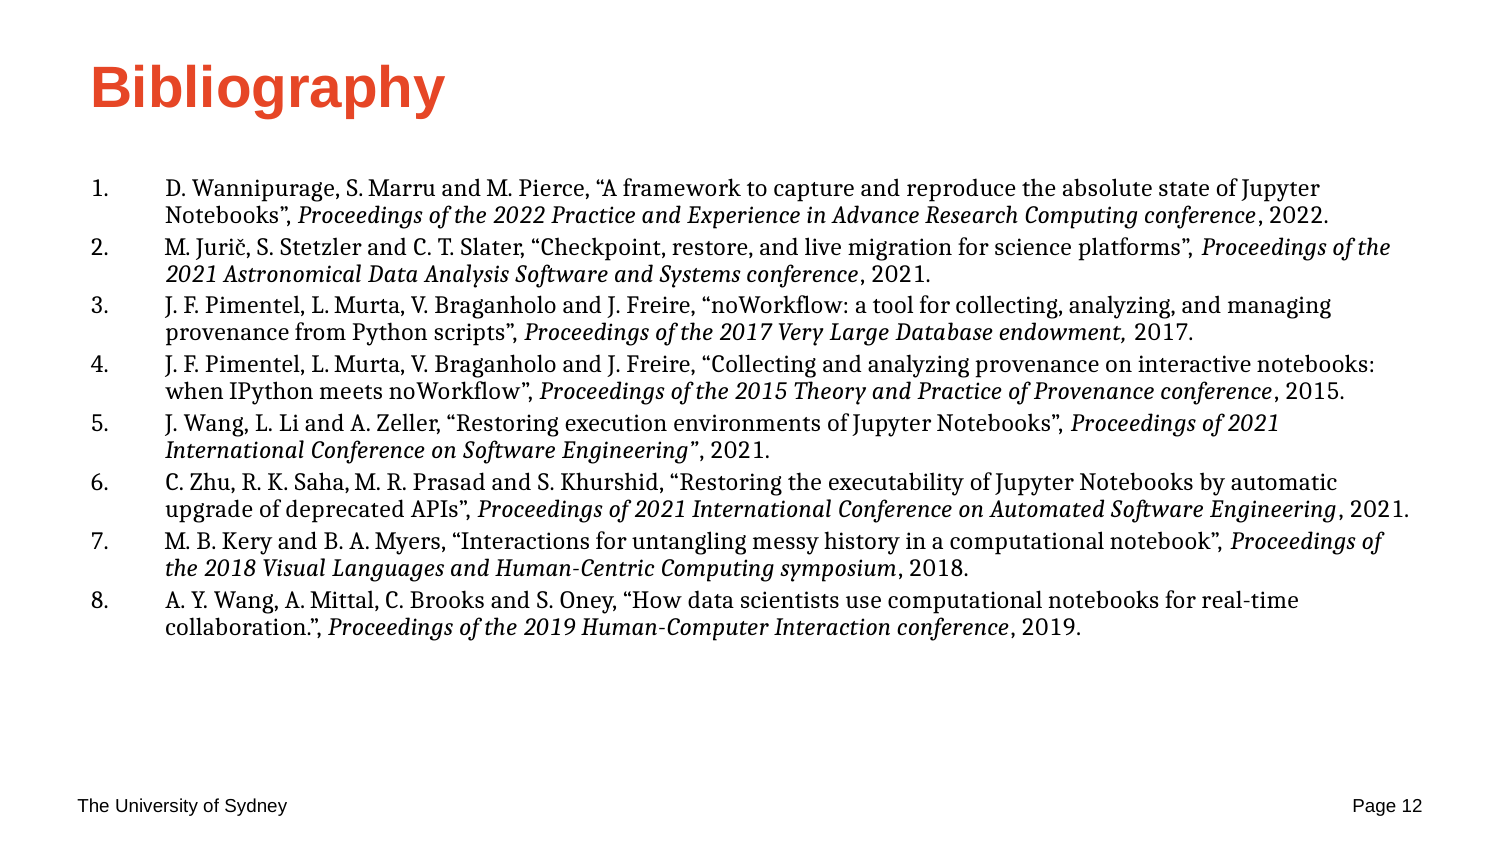

# Bibliography
D. Wannipurage, S. Marru and M. Pierce, “A framework to capture and reproduce the absolute state of Jupyter Notebooks”, Proceedings of the 2022 Practice and Experience in Advance Research Computing conference, 2022.
M. Jurič, S. Stetzler and C. T. Slater, “Checkpoint, restore, and live migration for science platforms”, Proceedings of the 2021 Astronomical Data Analysis Software and Systems conference, 2021.
J. F. Pimentel, L. Murta, V. Braganholo and J. Freire, “noWorkflow: a tool for collecting, analyzing, and managing provenance from Python scripts”, Proceedings of the 2017 Very Large Database endowment, 2017.
J. F. Pimentel, L. Murta, V. Braganholo and J. Freire, “Collecting and analyzing provenance on interactive notebooks: when IPython meets noWorkflow”, Proceedings of the 2015 Theory and Practice of Provenance conference, 2015.
J. Wang, L. Li and A. Zeller, “Restoring execution environments of Jupyter Notebooks”, Proceedings of 2021 International Conference on Software Engineering”, 2021.
C. Zhu, R. K. Saha, M. R. Prasad and S. Khurshid, “Restoring the executability of Jupyter Notebooks by automatic upgrade of deprecated APIs”, Proceedings of 2021 International Conference on Automated Software Engineering, 2021.
M. B. Kery and B. A. Myers, “Interactions for untangling messy history in a computational notebook”, Proceedings of the 2018 Visual Languages and Human-Centric Computing symposium, 2018.
A. Y. Wang, A. Mittal, C. Brooks and S. Oney, “How data scientists use computational notebooks for real-time collaboration.”, Proceedings of the 2019 Human-Computer Interaction conference, 2019.